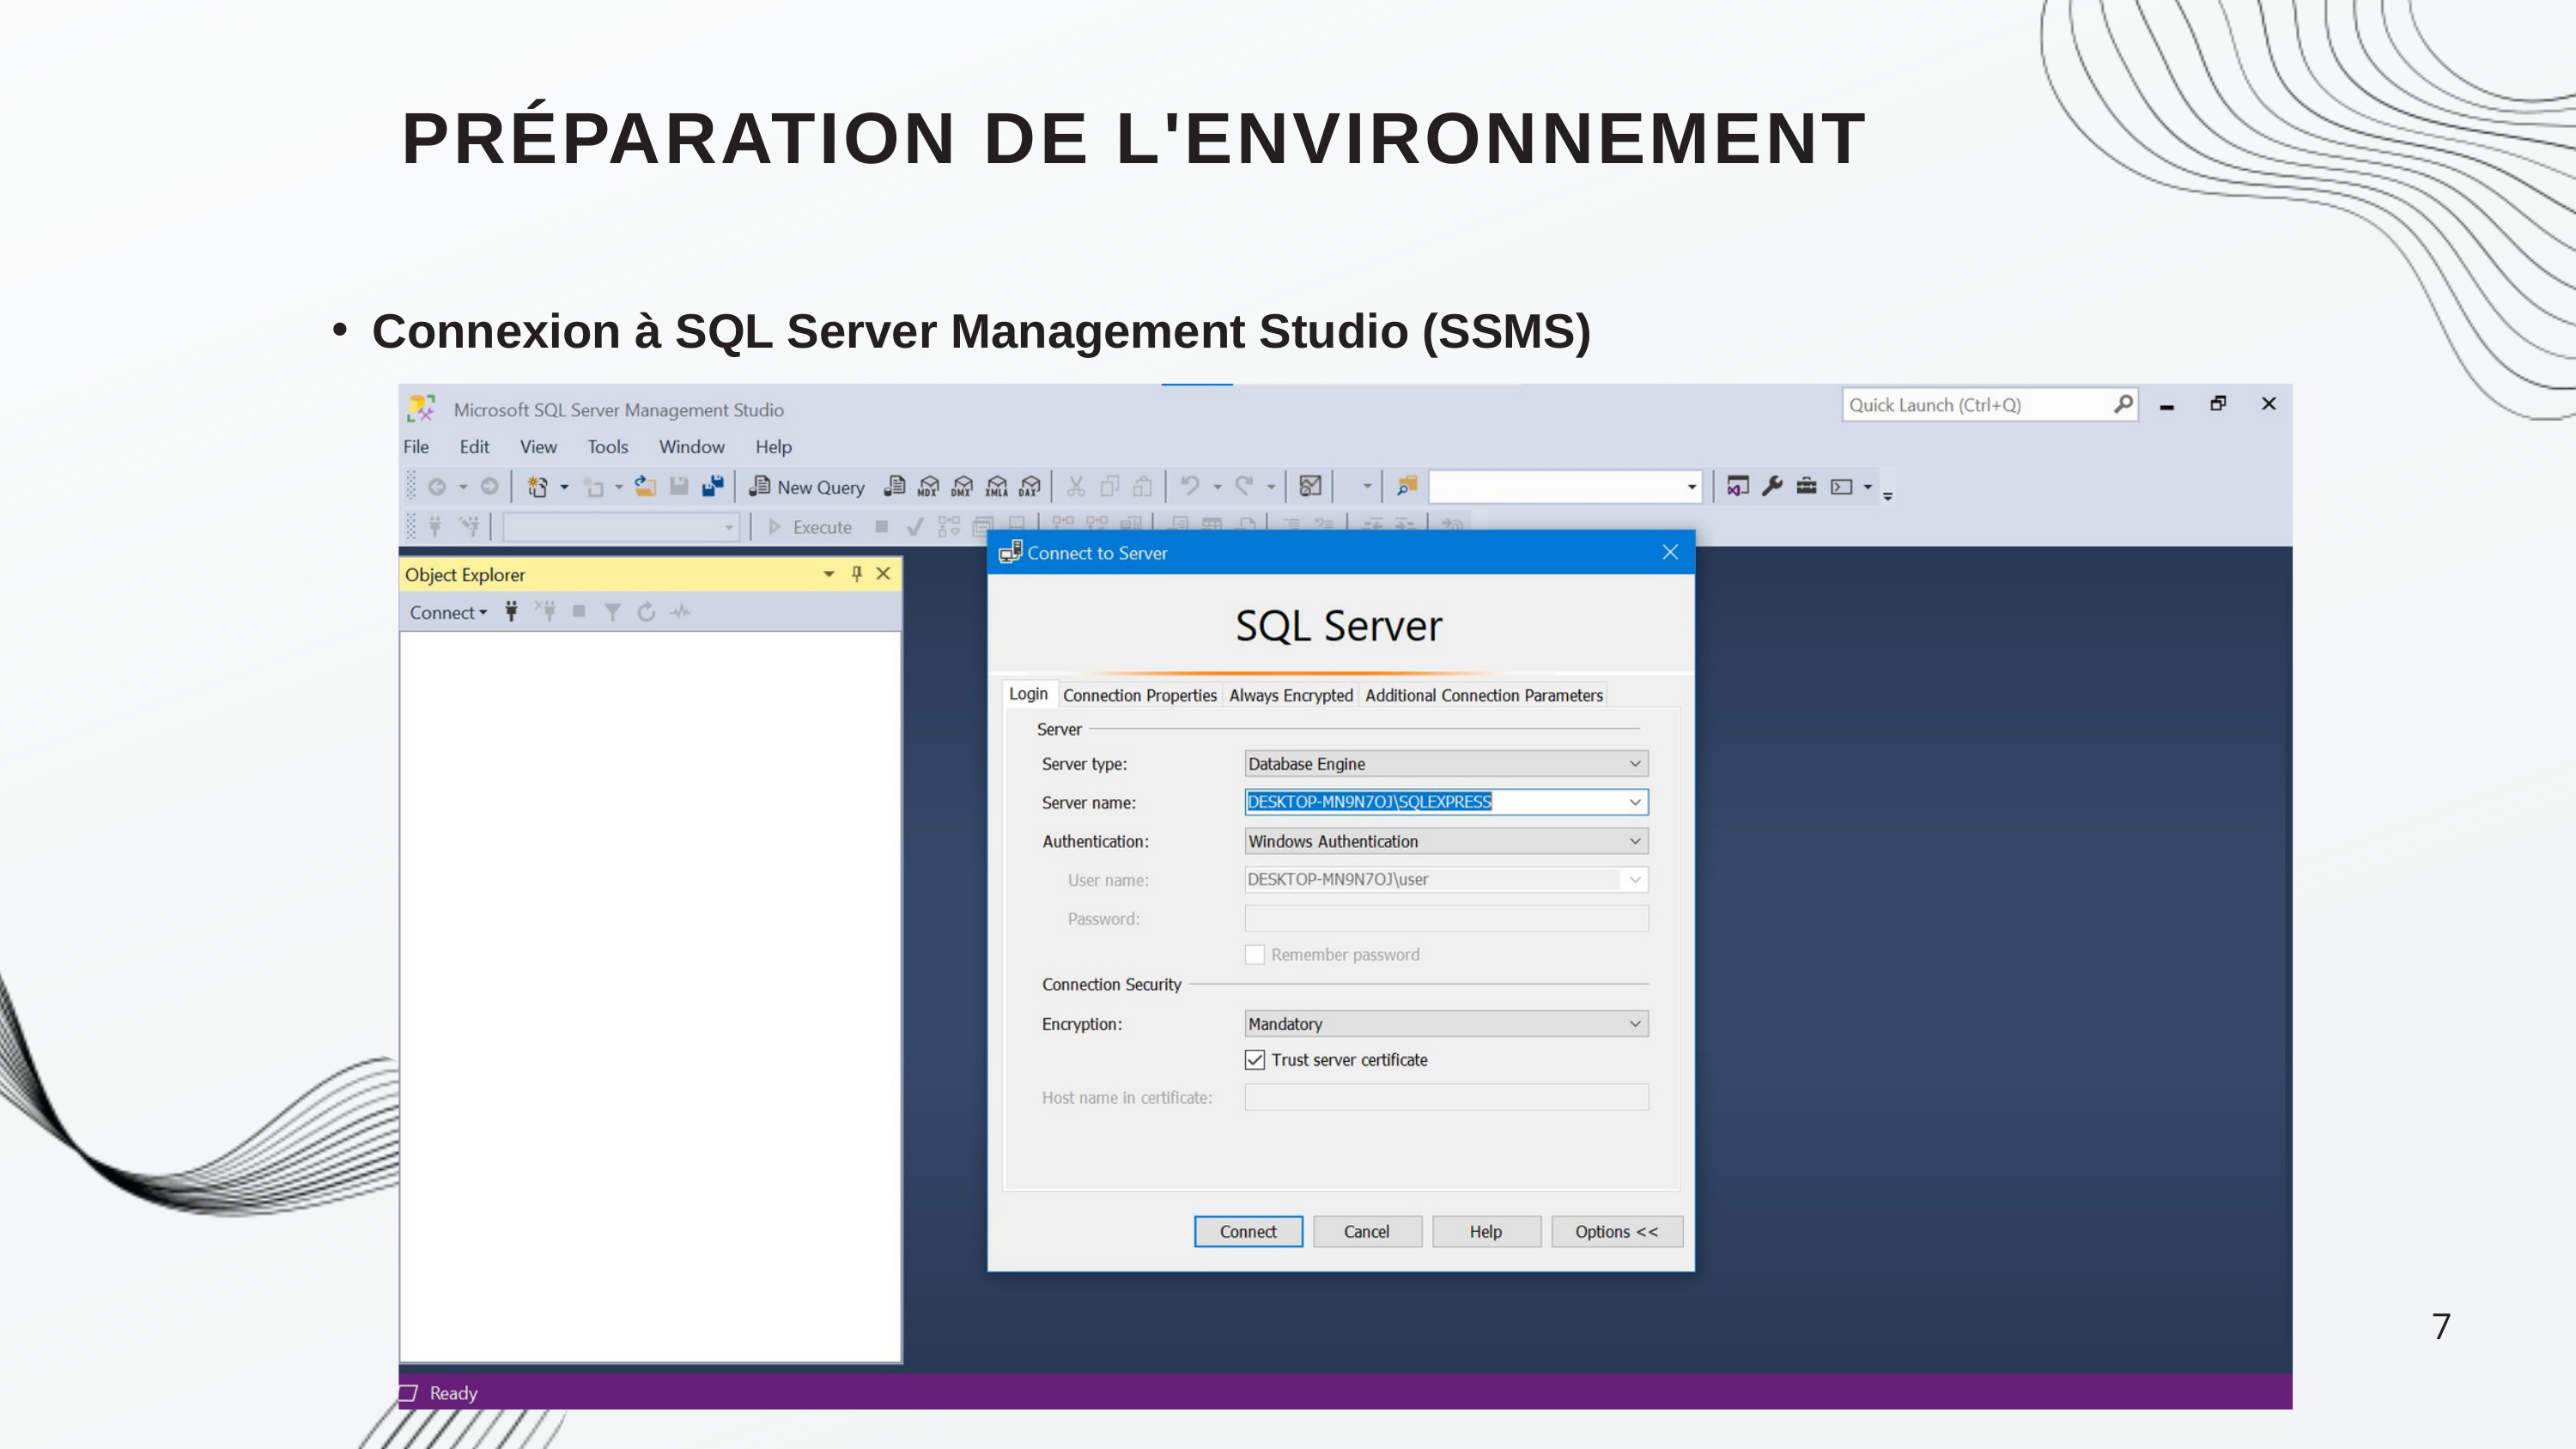

PRÉPARATION DE L'ENVIRONNEMENT
Connexion à SQL Server Management Studio (SSMS)

7